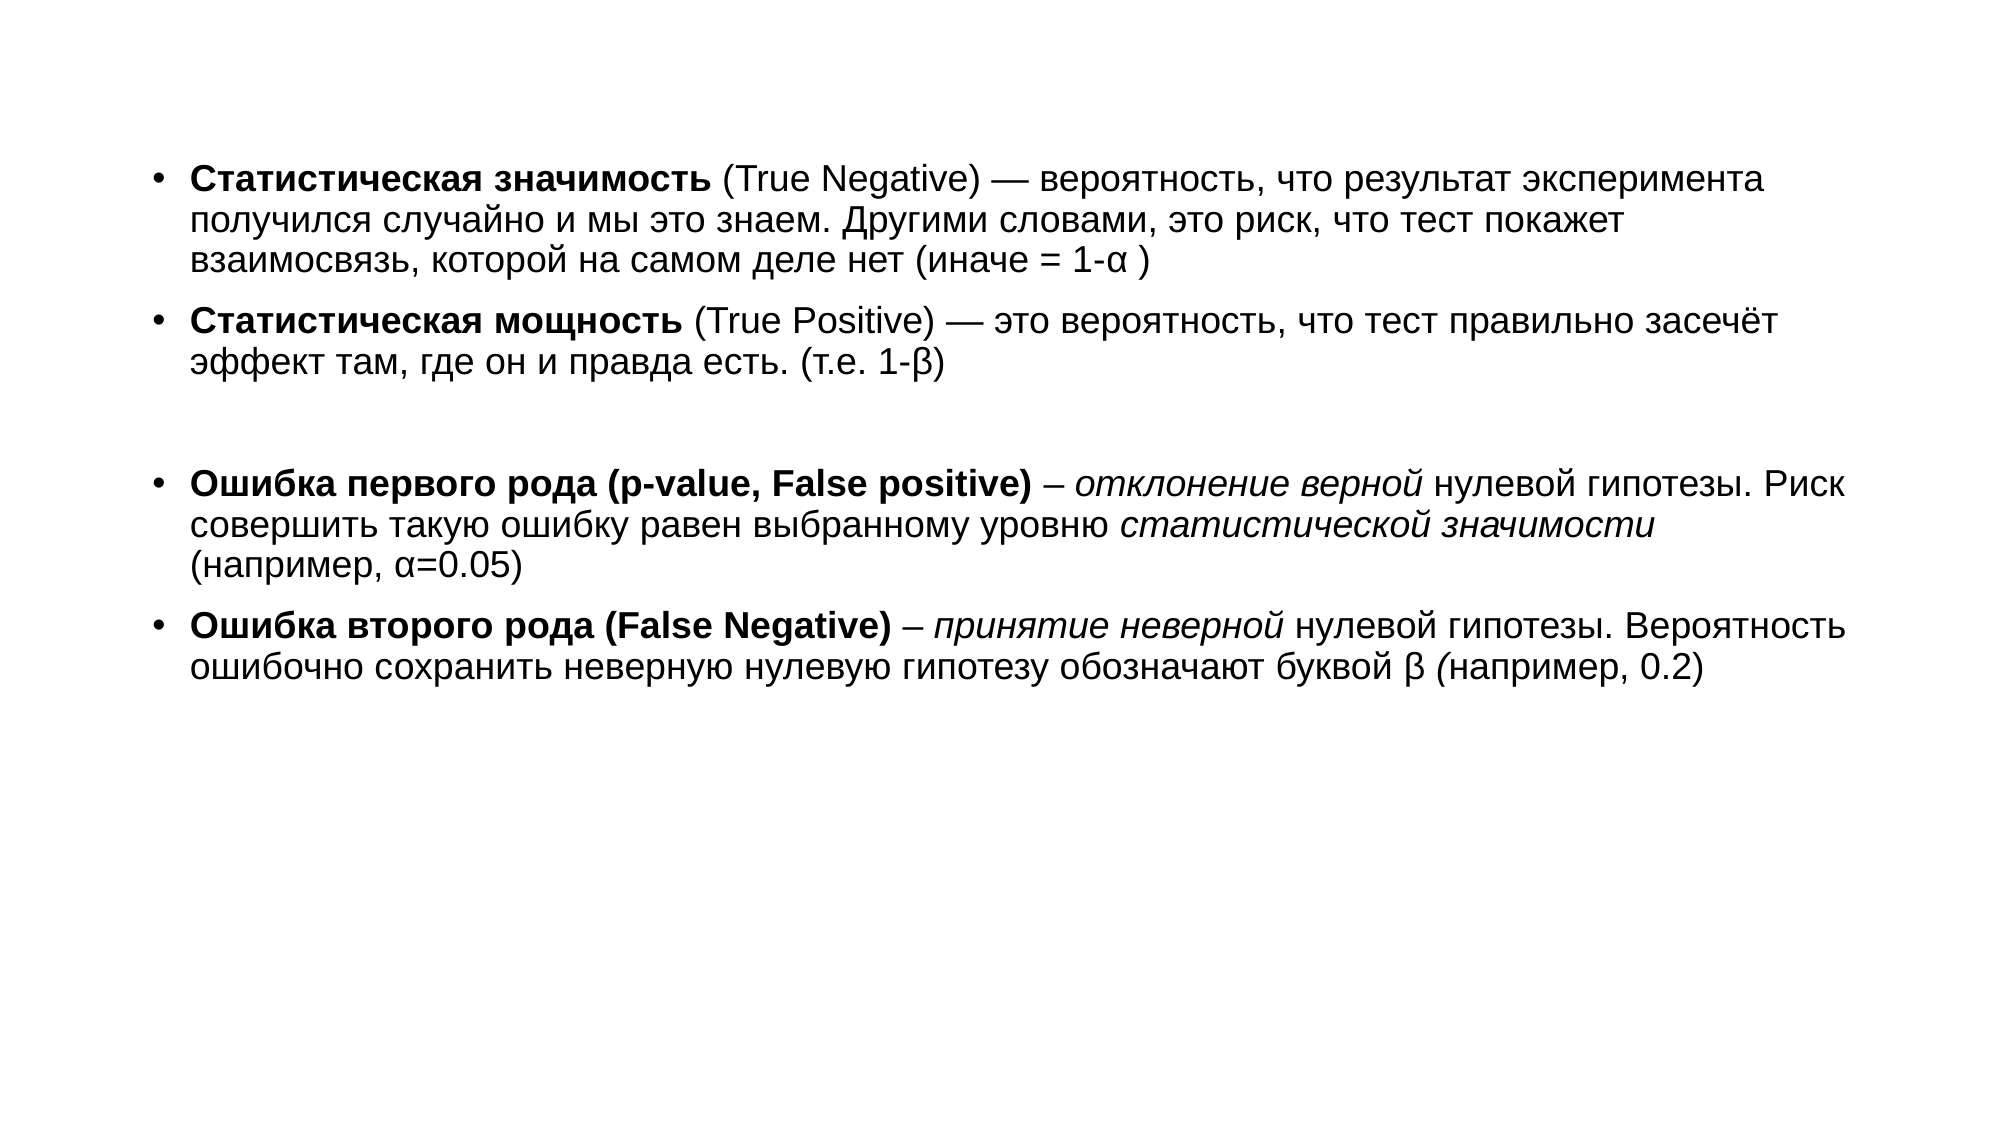

Статистическая значимость (True Negative) — вероятность, что результат эксперимента получился случайно и мы это знаем. Другими словами, это риск, что тест покажет взаимосвязь, которой на самом деле нет (иначе = 1-α )
Статистическая мощность (True Positive) — это вероятность, что тест правильно засечёт эффект там, где он и правда есть. (т.е. 1-β)

Ошибка первого рода (p-value, False positive) – отклонение верной нулевой гипотезы. Риск совершить такую ошибку равен выбранному уровню статистической значимости (например, α=0.05)
Ошибка второго рода (False Negative) – принятие неверной нулевой гипотезы. Вероятность ошибочно сохранить неверную нулевую гипотезу обозначают буквой β (например, 0.2)